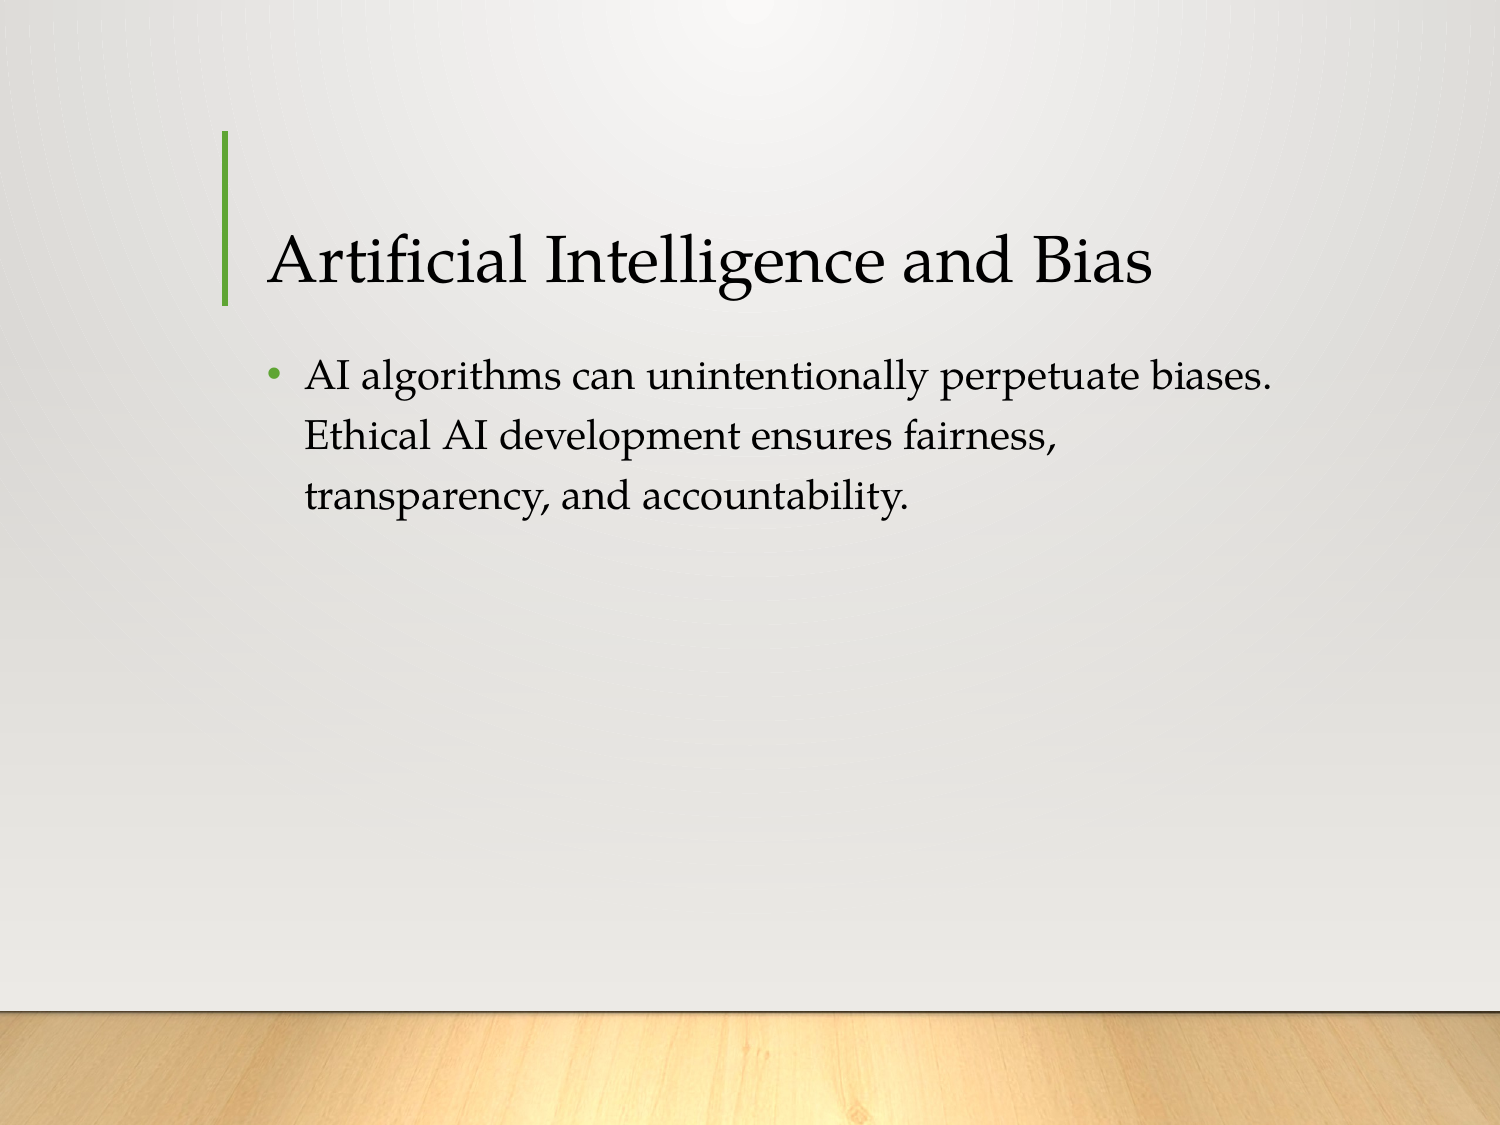

# Artificial Intelligence and Bias
AI algorithms can unintentionally perpetuate biases. Ethical AI development ensures fairness, transparency, and accountability.